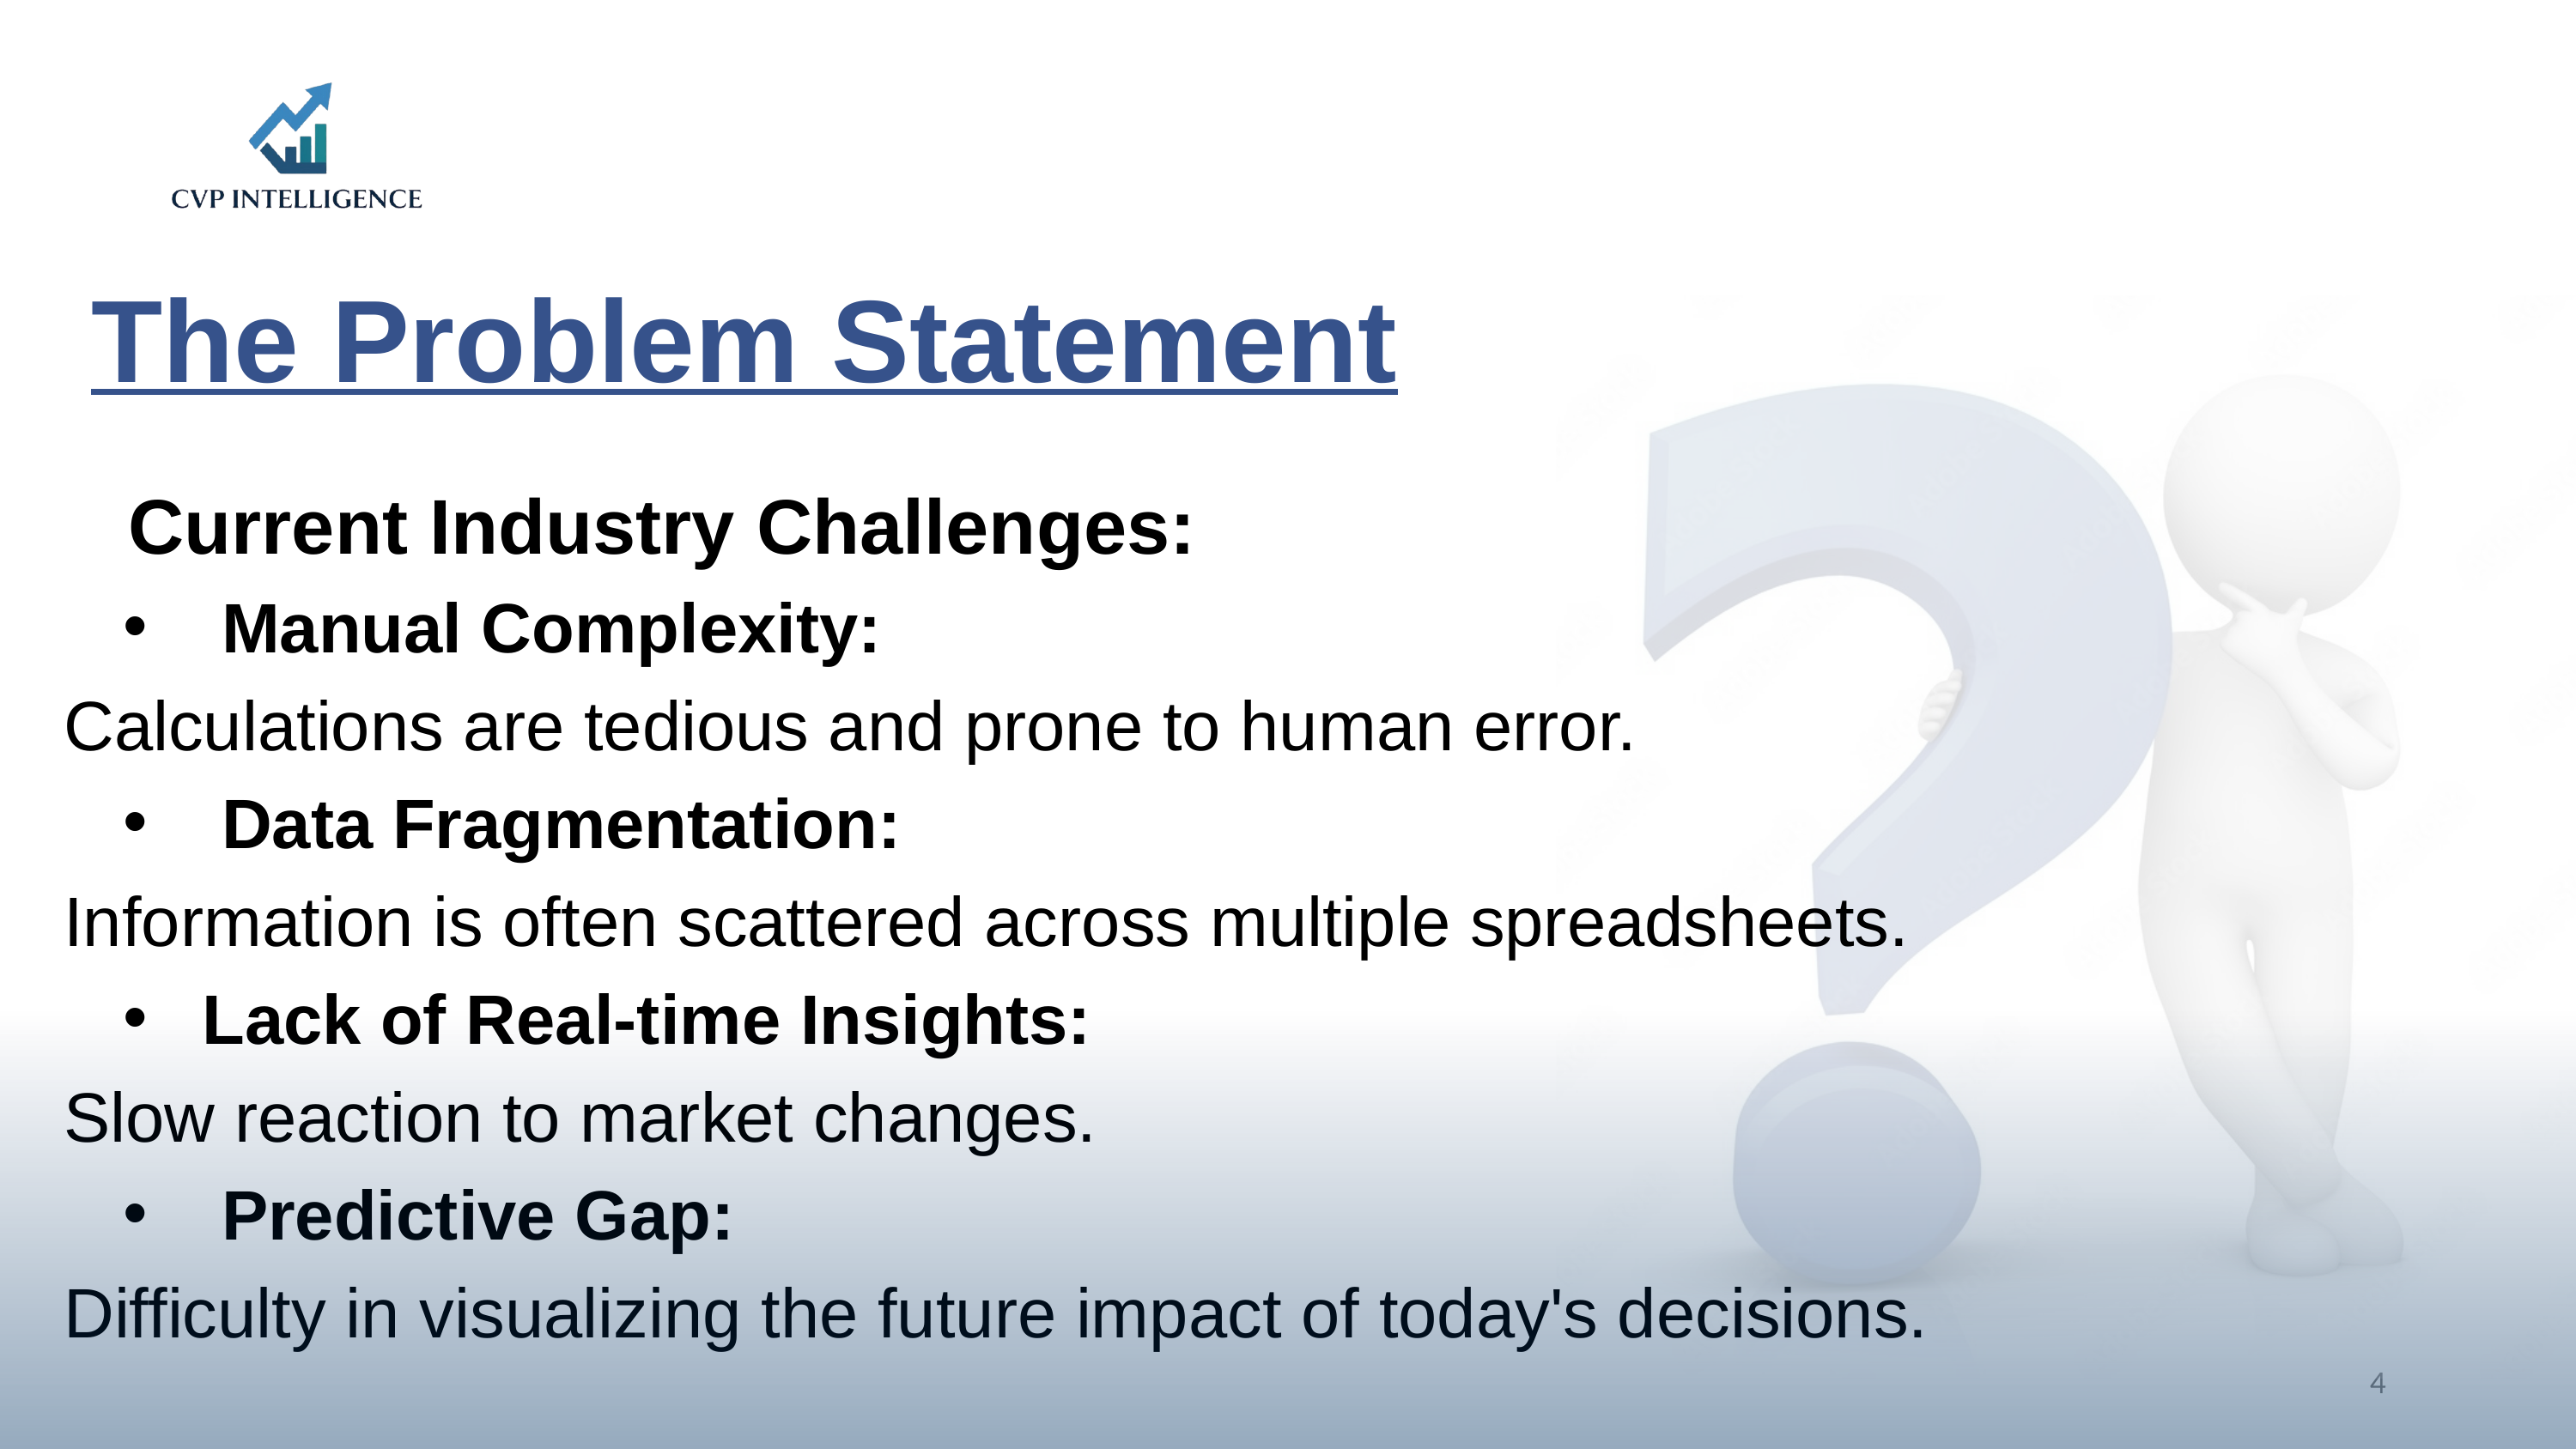

The Problem Statement

   Current Industry Challenges:
  Manual Complexity:
Calculations are tedious and prone to human error.
  Data Fragmentation:
Information is often scattered across multiple spreadsheets.
 Lack of Real-time Insights:
Slow reaction to market changes.
  Predictive Gap:
Difficulty in visualizing the future impact of today's decisions.

4